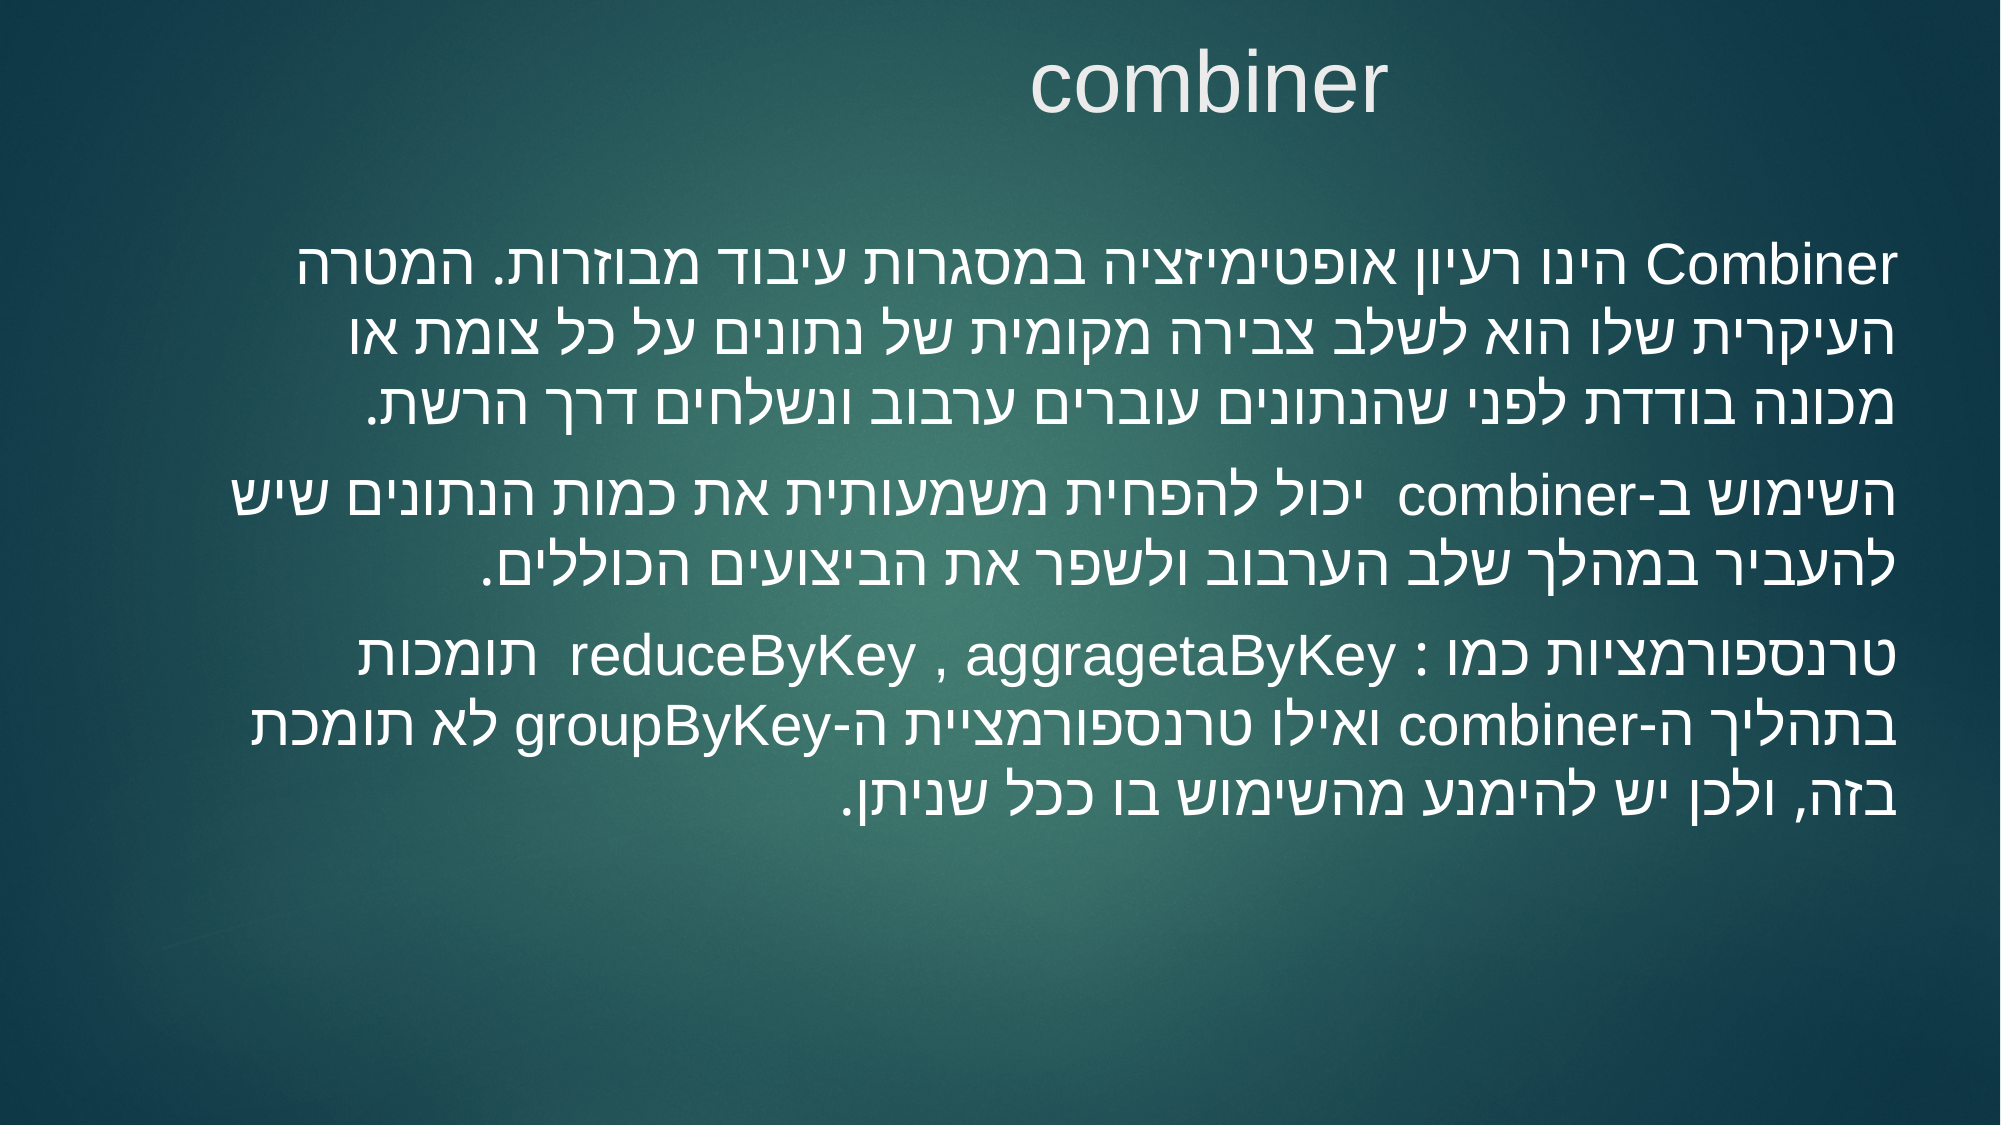

# combiner
Combiner הינו רעיון אופטימיזציה במסגרות עיבוד מבוזרות. המטרה העיקרית שלו הוא לשלב צבירה מקומית של נתונים על כל צומת או מכונה בודדת לפני שהנתונים עוברים ערבוב ונשלחים דרך הרשת.
השימוש ב-combiner  יכול להפחית משמעותית את כמות הנתונים שיש להעביר במהלך שלב הערבוב ולשפר את הביצועים הכוללים.
טרנספורמציות כמו : reduceByKey , aggragetaByKey  תומכות בתהליך ה-combiner ואילו טרנספורמציית ה-groupByKey לא תומכת בזה, ולכן יש להימנע מהשימוש בו ככל שניתן.